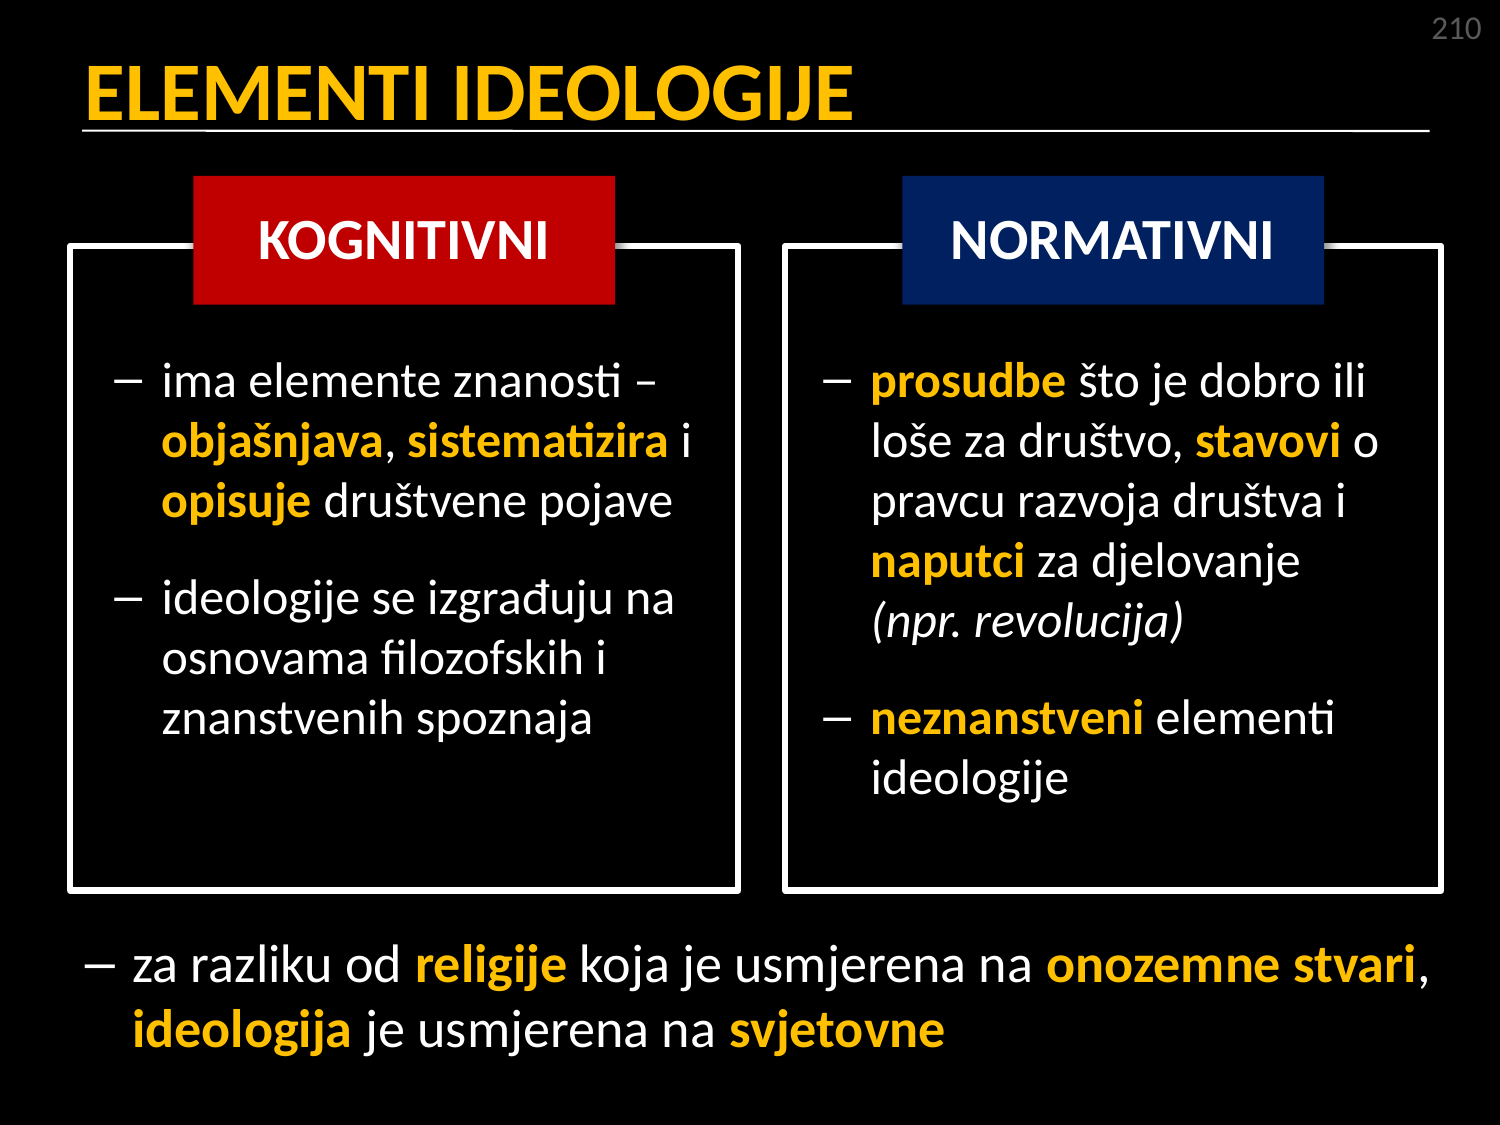

210
ELEMENTI IDEOLOGIJE
KOGNITIVNI
NORMATIVNI

ima elemente znanosti – objašnjava, sistematizira i opisuje društvene pojave
ideologije se izgrađuju na osnovama filozofskih i znanstvenih spoznaja
prosudbe što je dobro ili loše za društvo, stavovi o pravcu razvoja društva i naputci za djelovanje (npr. revolucija)
neznanstveni elementi ideologije
za razliku od religije koja je usmjerena na onozemne stvari, ideologija je usmjerena na svjetovne